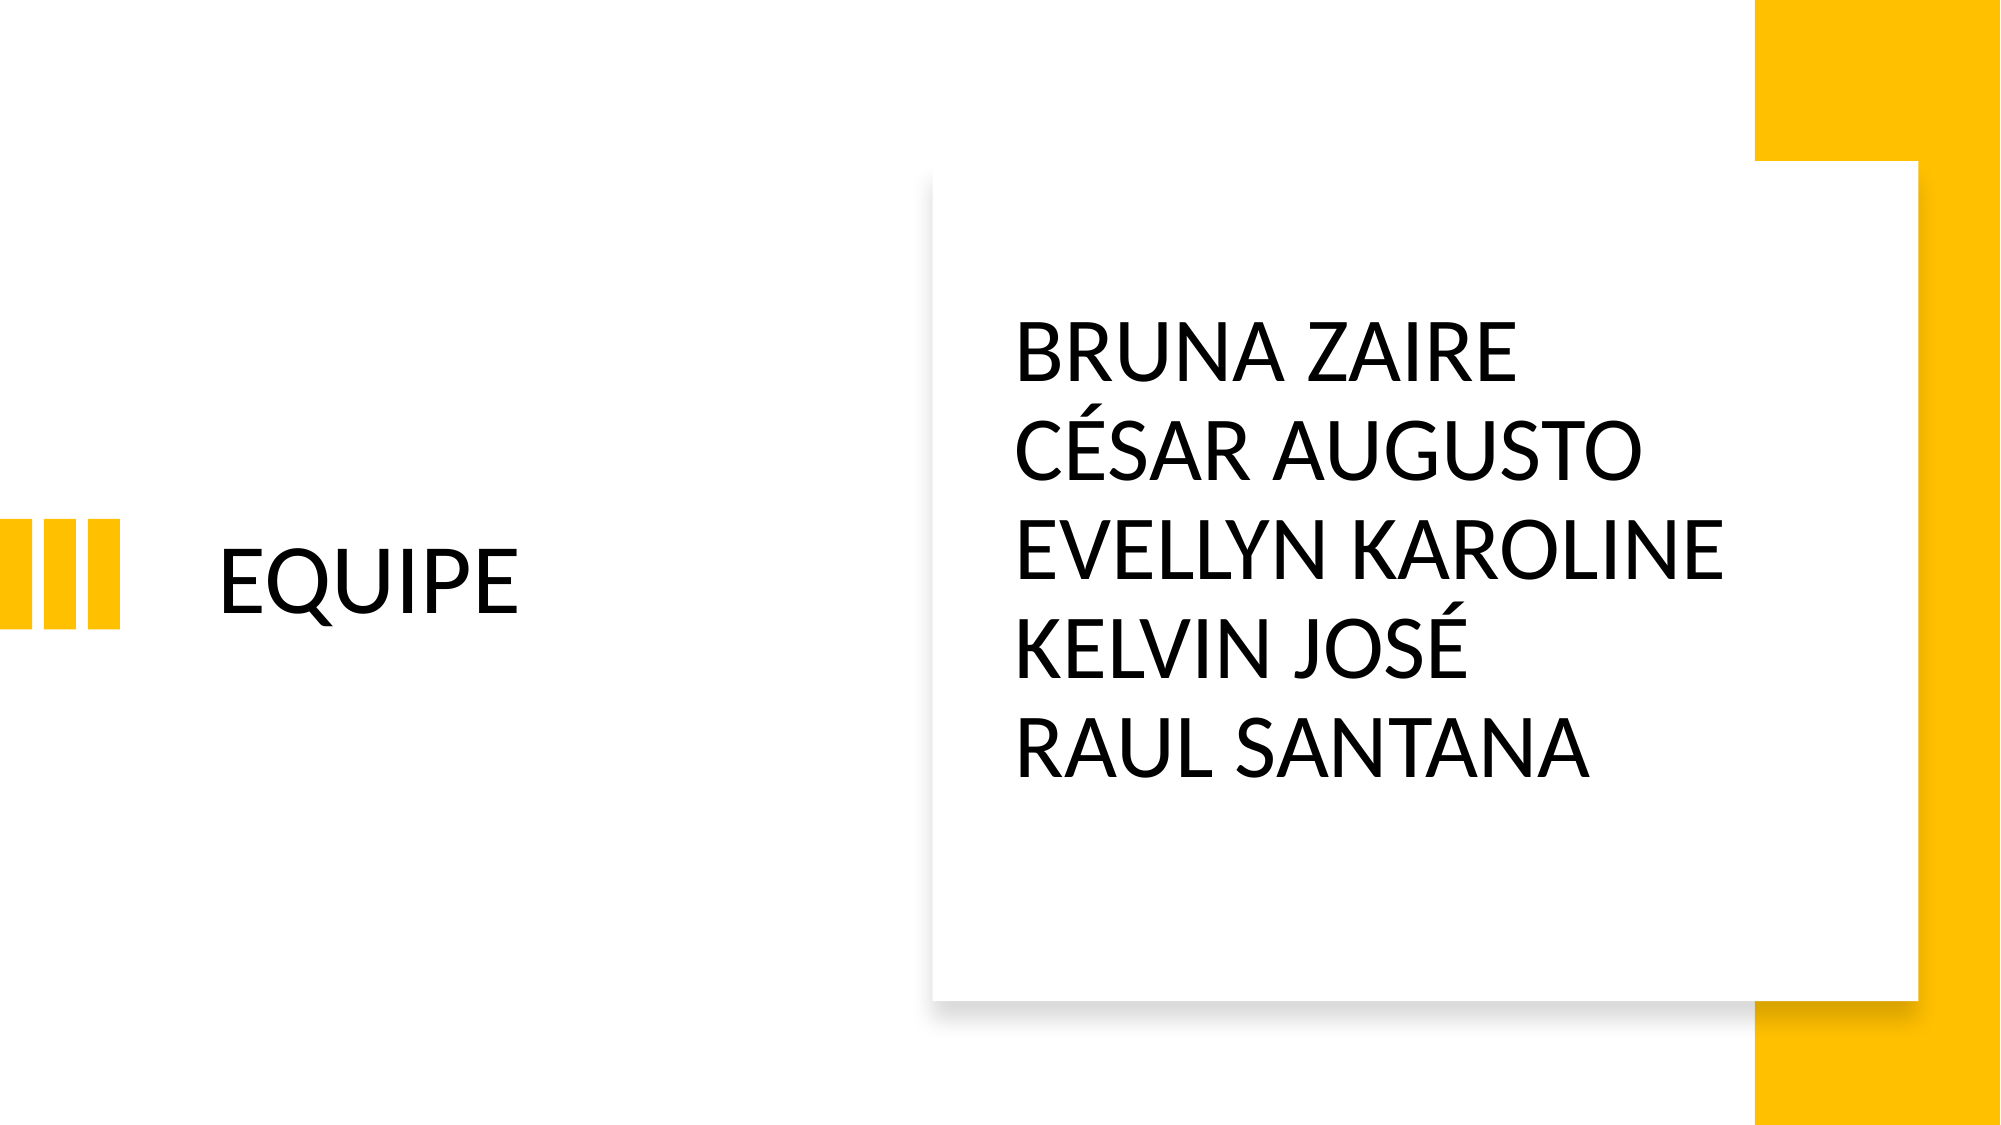

BRUNA ZAIRE
CÉSAR AUGUSTO
EVELLYN KAROLINE
KELVIN JOSÉ
RAUL SANTANA

# EQUIPE